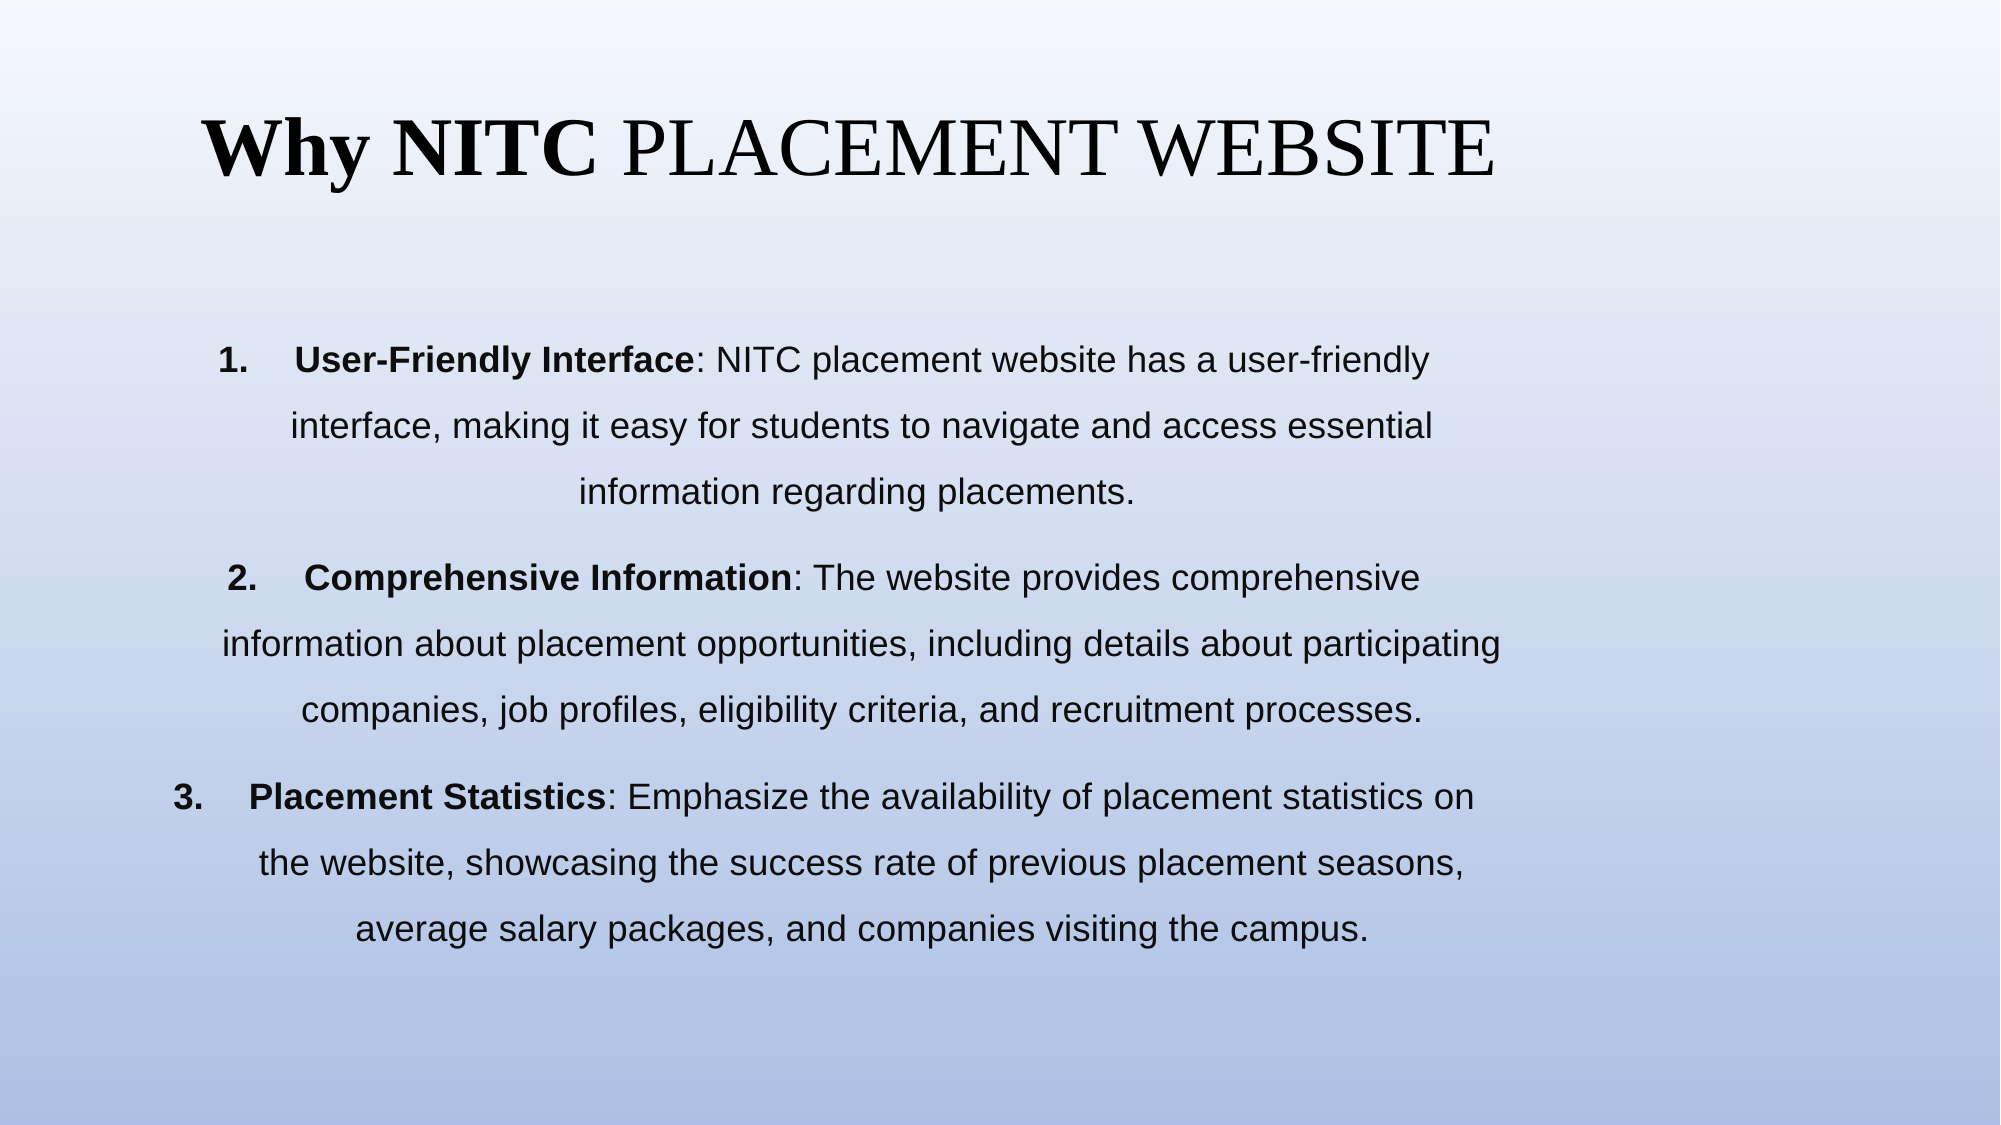

# Why NITC PLACEMENT WEBSITE
User-Friendly Interface: NITC placement website has a user-friendly interface, making it easy for students to navigate and access essential information regarding placements.
Comprehensive Information: The website provides comprehensive information about placement opportunities, including details about participating companies, job profiles, eligibility criteria, and recruitment processes.
Placement Statistics: Emphasize the availability of placement statistics on the website, showcasing the success rate of previous placement seasons, average salary packages, and companies visiting the campus.